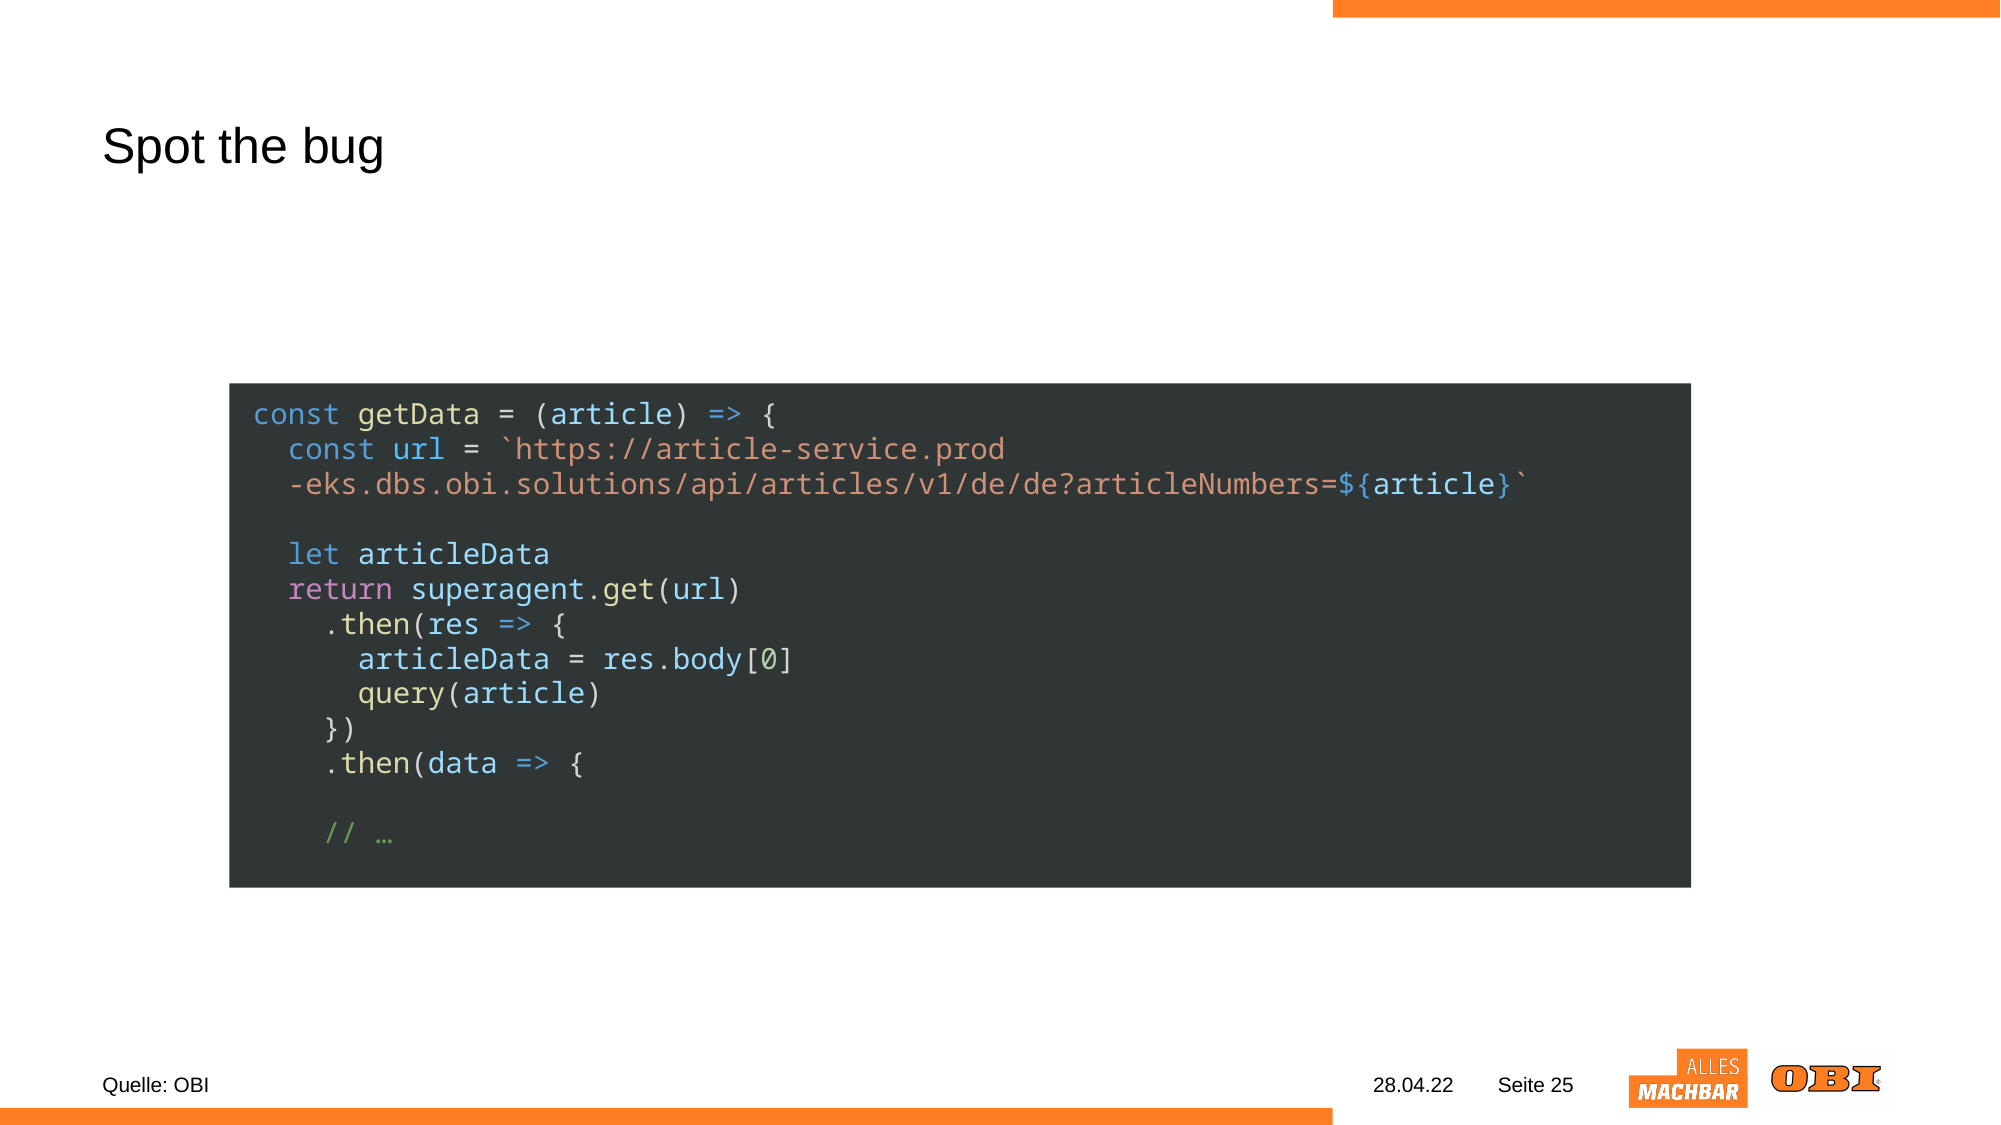

# Spot the bug

const getData = (article) => {
  const url = `https://article-service.prod
  -eks.dbs.obi.solutions/api/articles/v1/de/de?articleNumbers=${article}`

  let articleData
  return superagent.get(url)
    .then(res => {
      articleData = res.body[0]
      query(article)
    })
    .then(data => {

    // …

Quelle: OBI
28.04.22
Seite 25